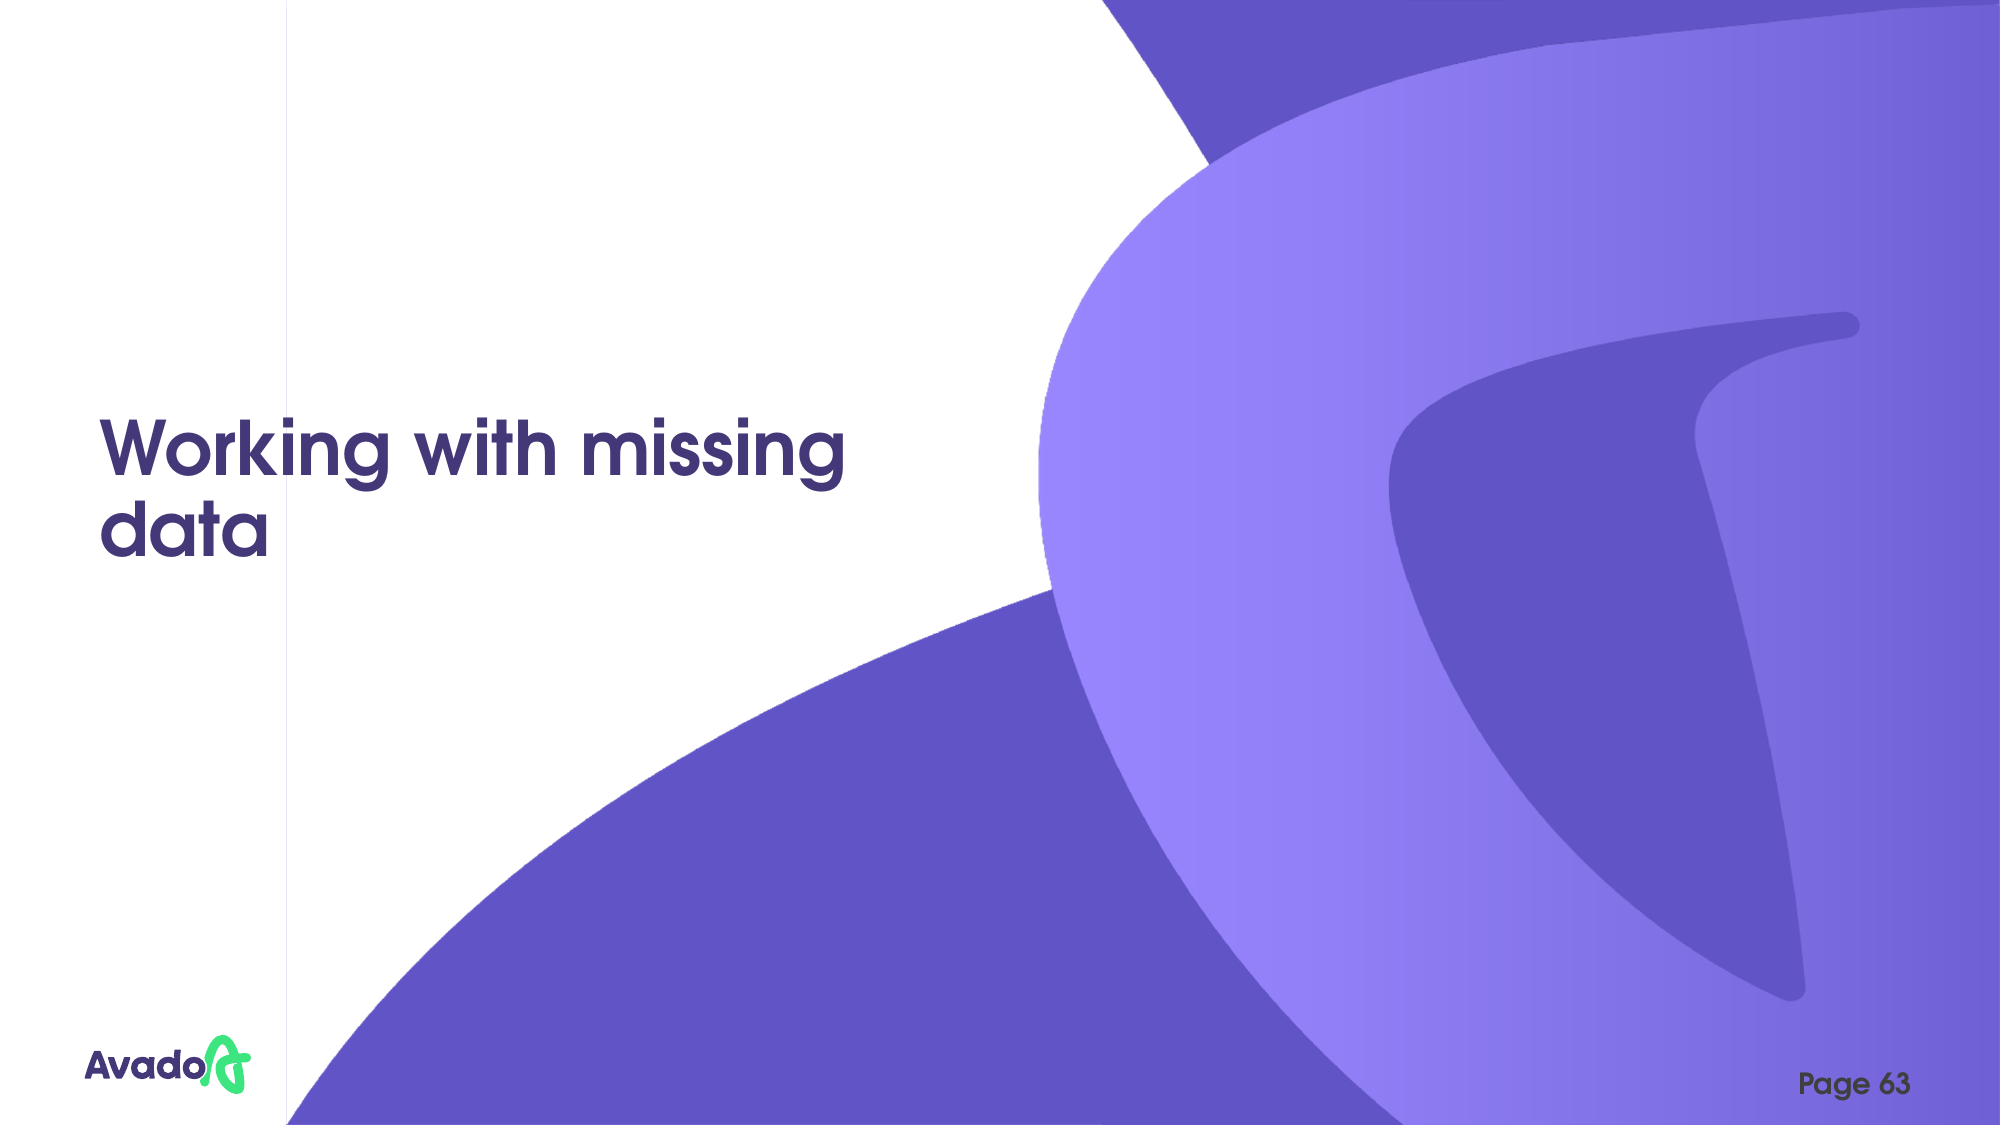

# Working with missing data
Page 63